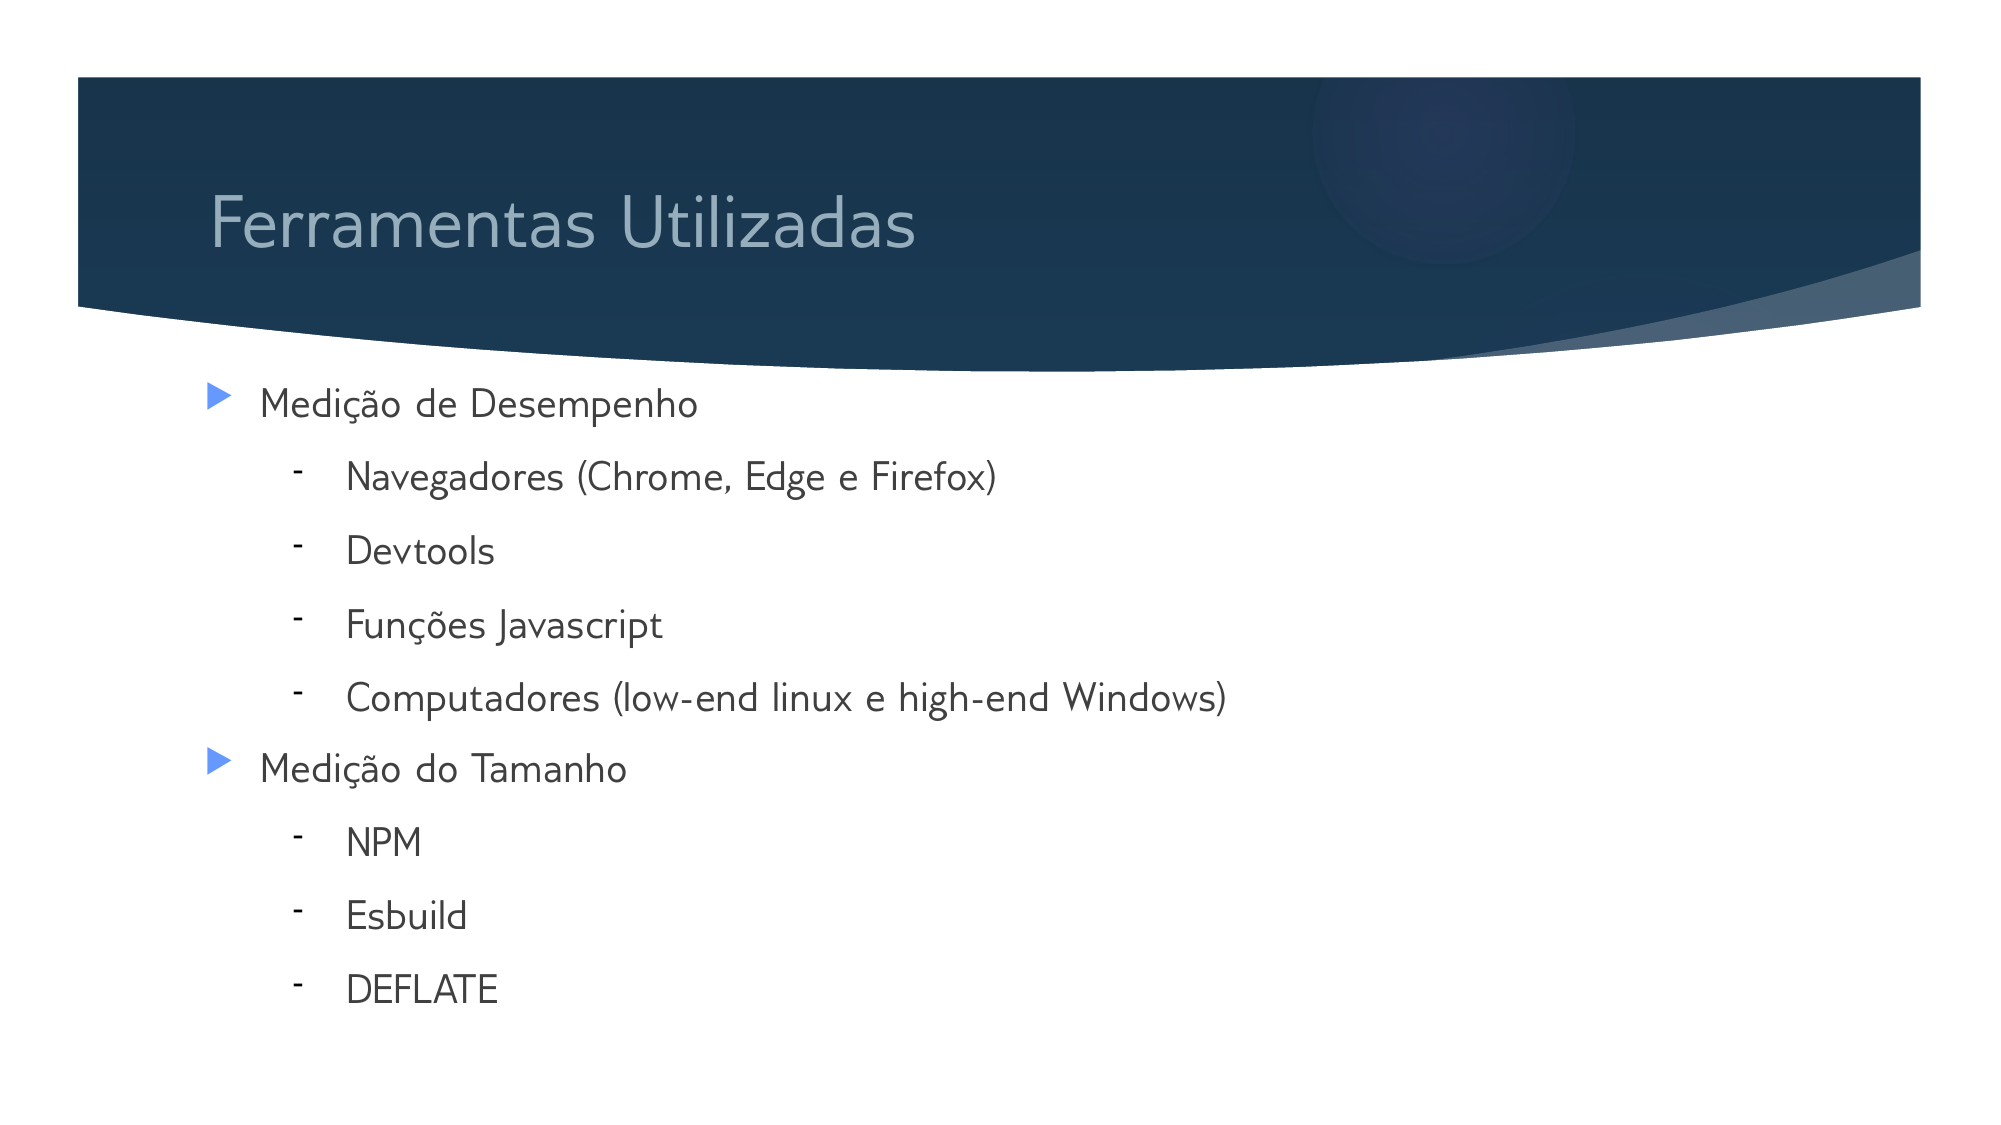

# Ferramentas Utilizadas

Medição de Desempenho
Navegadores (Chrome, Edge e Firefox)
Devtools
Funções Javascript
Computadores (low-end linux e high-end Windows)
Medição do Tamanho
NPM
Esbuild
DEFLATE